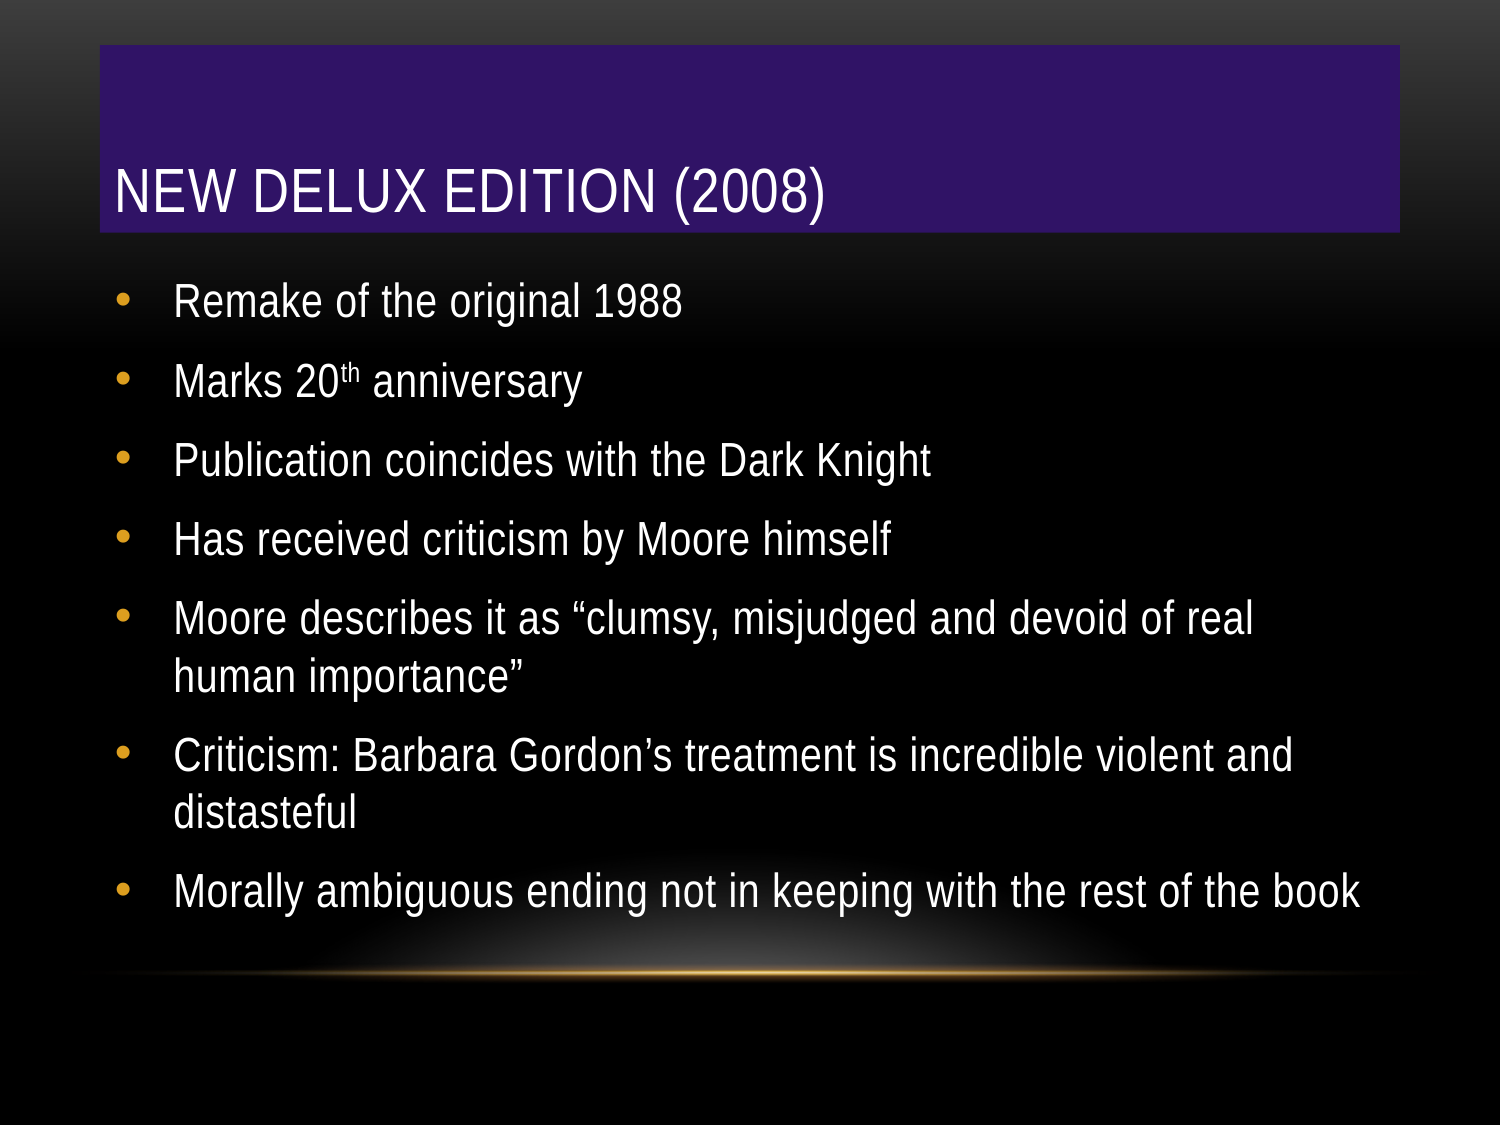

# New Delux Edition (2008)
Remake of the original 1988
Marks 20th anniversary
Publication coincides with the Dark Knight
Has received criticism by Moore himself
Moore describes it as “clumsy, misjudged and devoid of real human importance”
Criticism: Barbara Gordon’s treatment is incredible violent and distasteful
Morally ambiguous ending not in keeping with the rest of the book